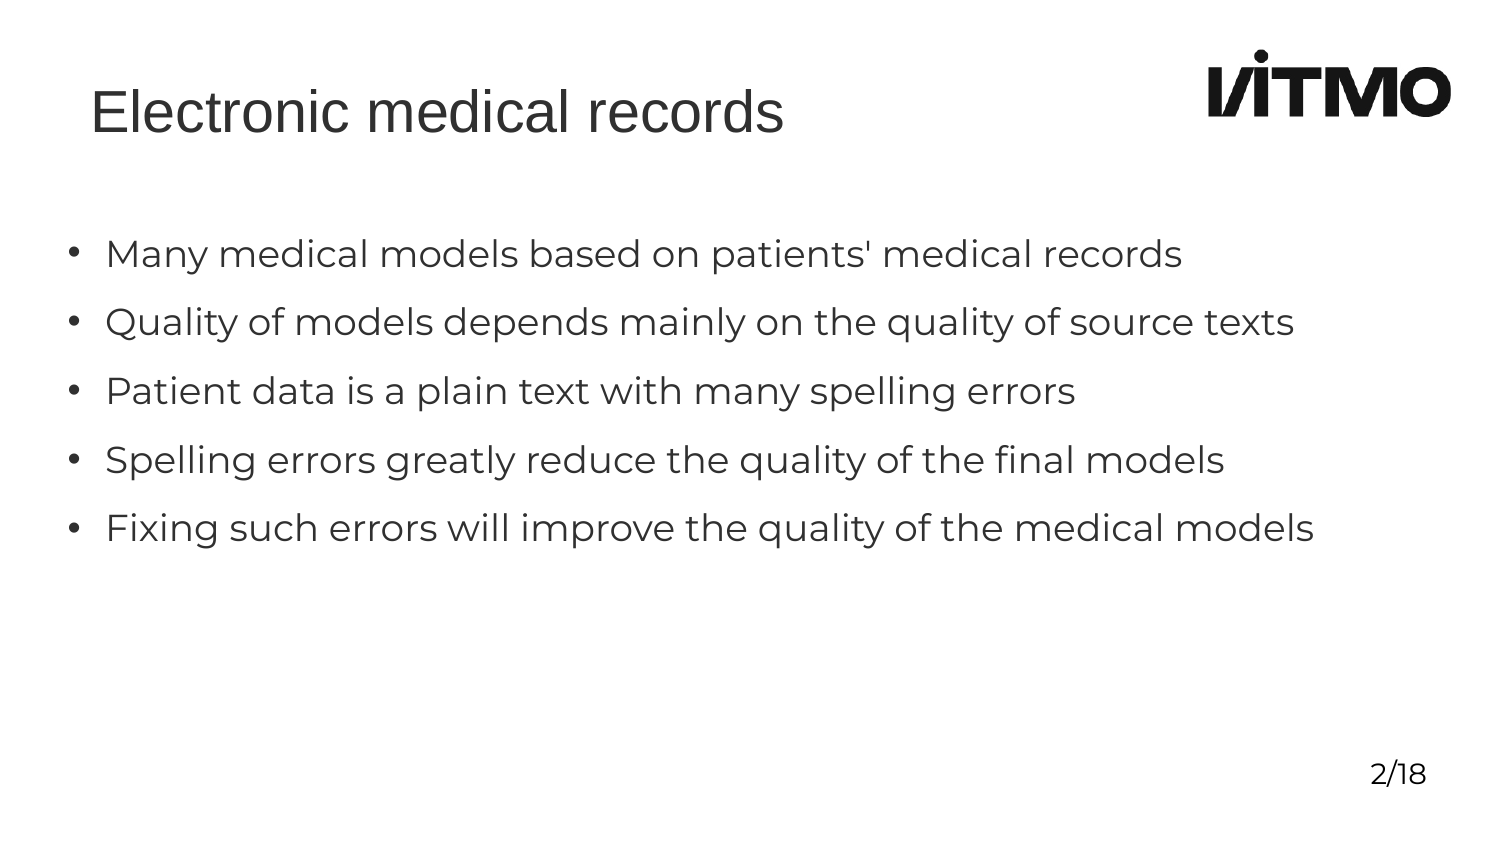

# Electronic medical records
Many medical models based on patients' medical records
Quality of models depends mainly on the quality of source texts
Patient data is a plain text with many spelling errors
Spelling errors greatly reduce the quality of the final models
Fixing such errors will improve the quality of the medical models
2/18